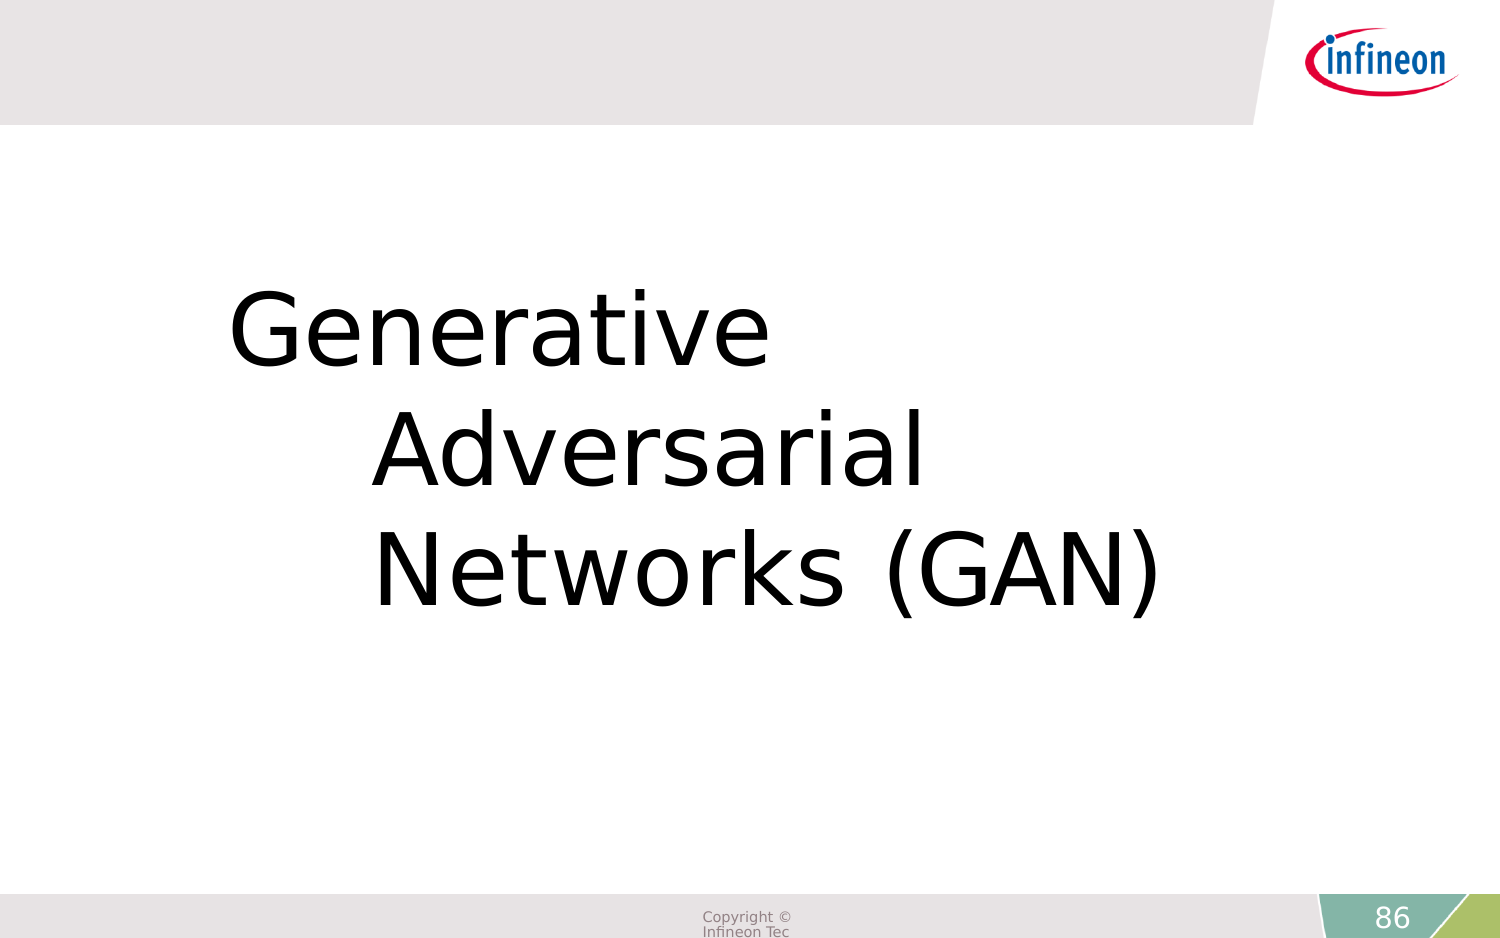

Generative Adversarial  Networks (GAN)
Lecture 13 - 98
Copyright © Infineon Technologies AG 2018. All rights reserved.
86